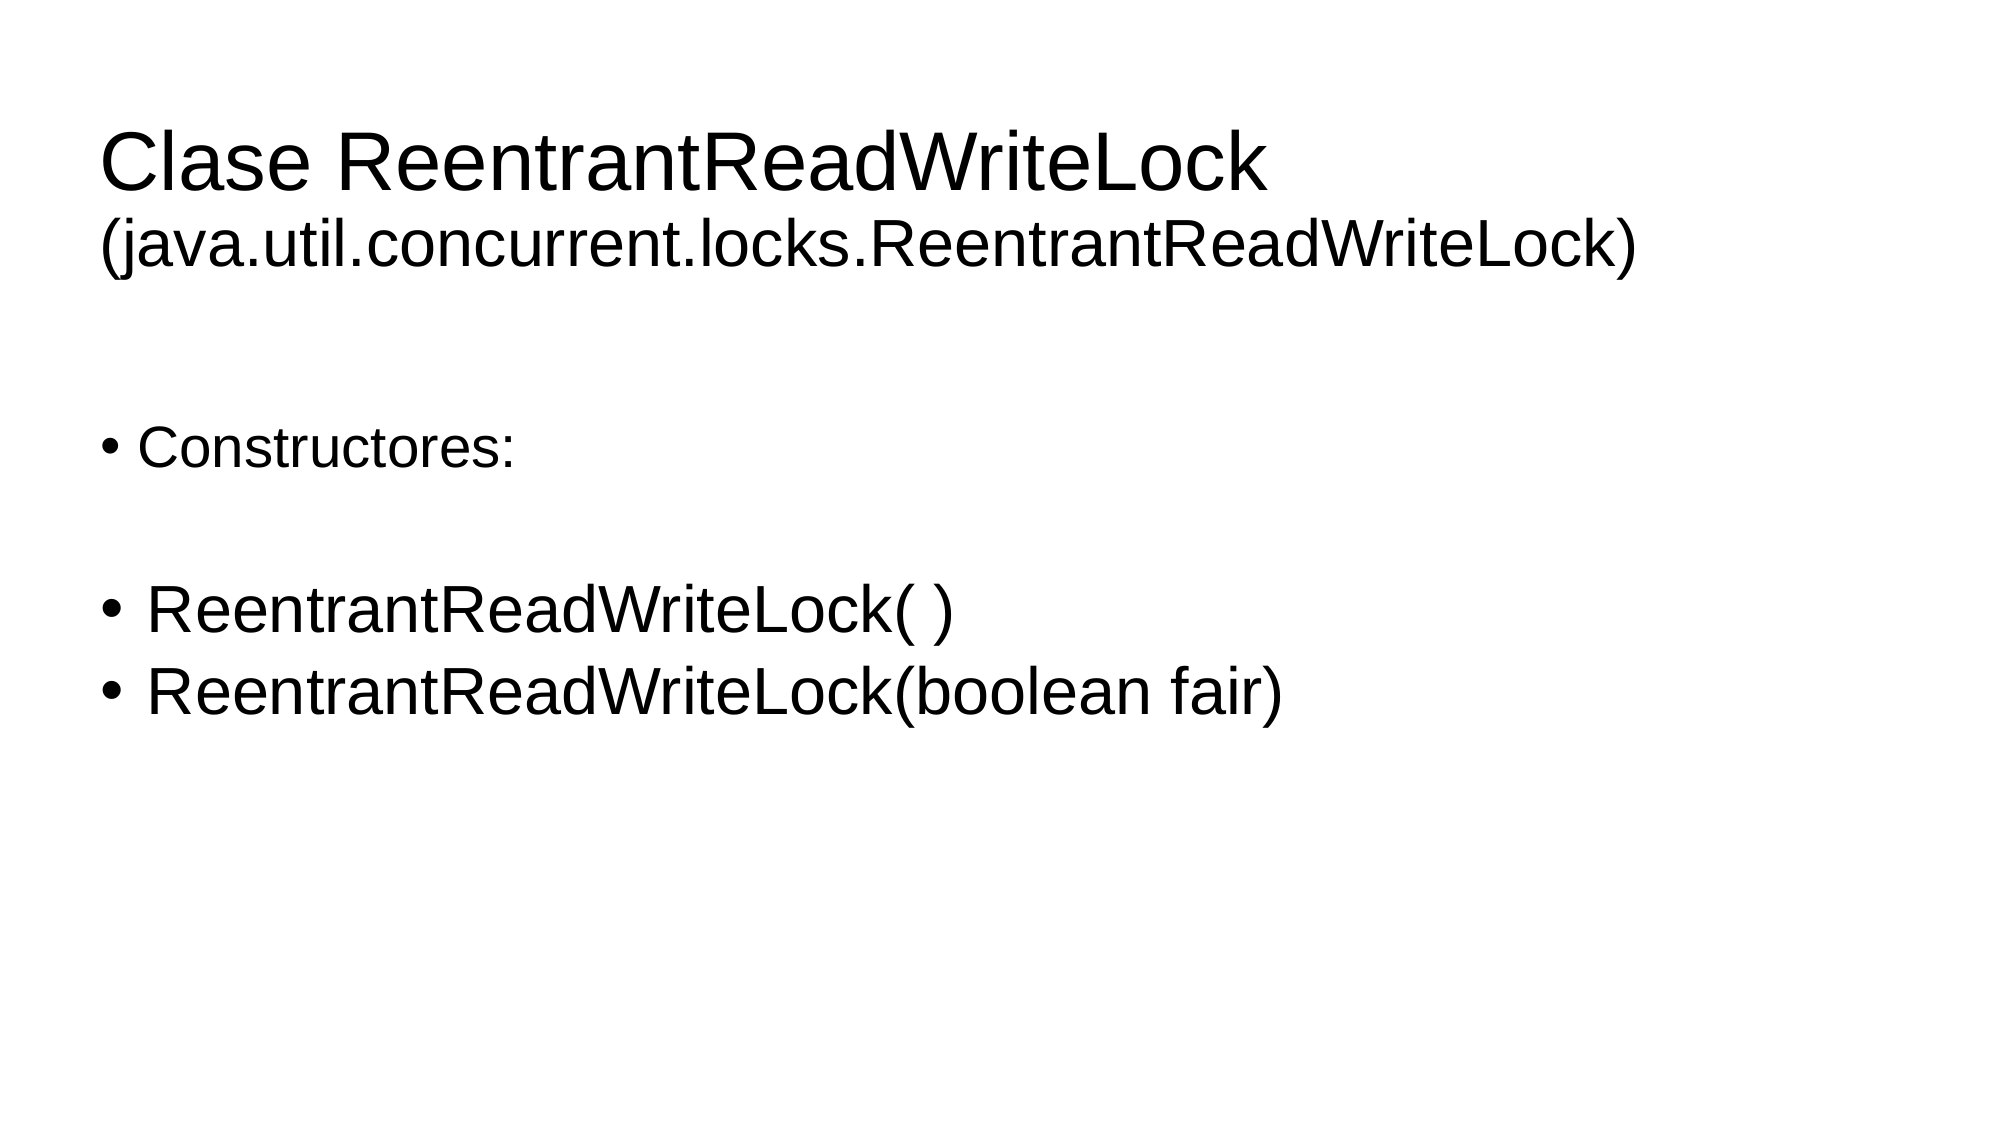

Clase ReentrantReadWriteLock (java.util.concurrent.locks.ReentrantReadWriteLock)
Constructores:

ReentrantReadWriteLock( )
ReentrantReadWriteLock(boolean fair)